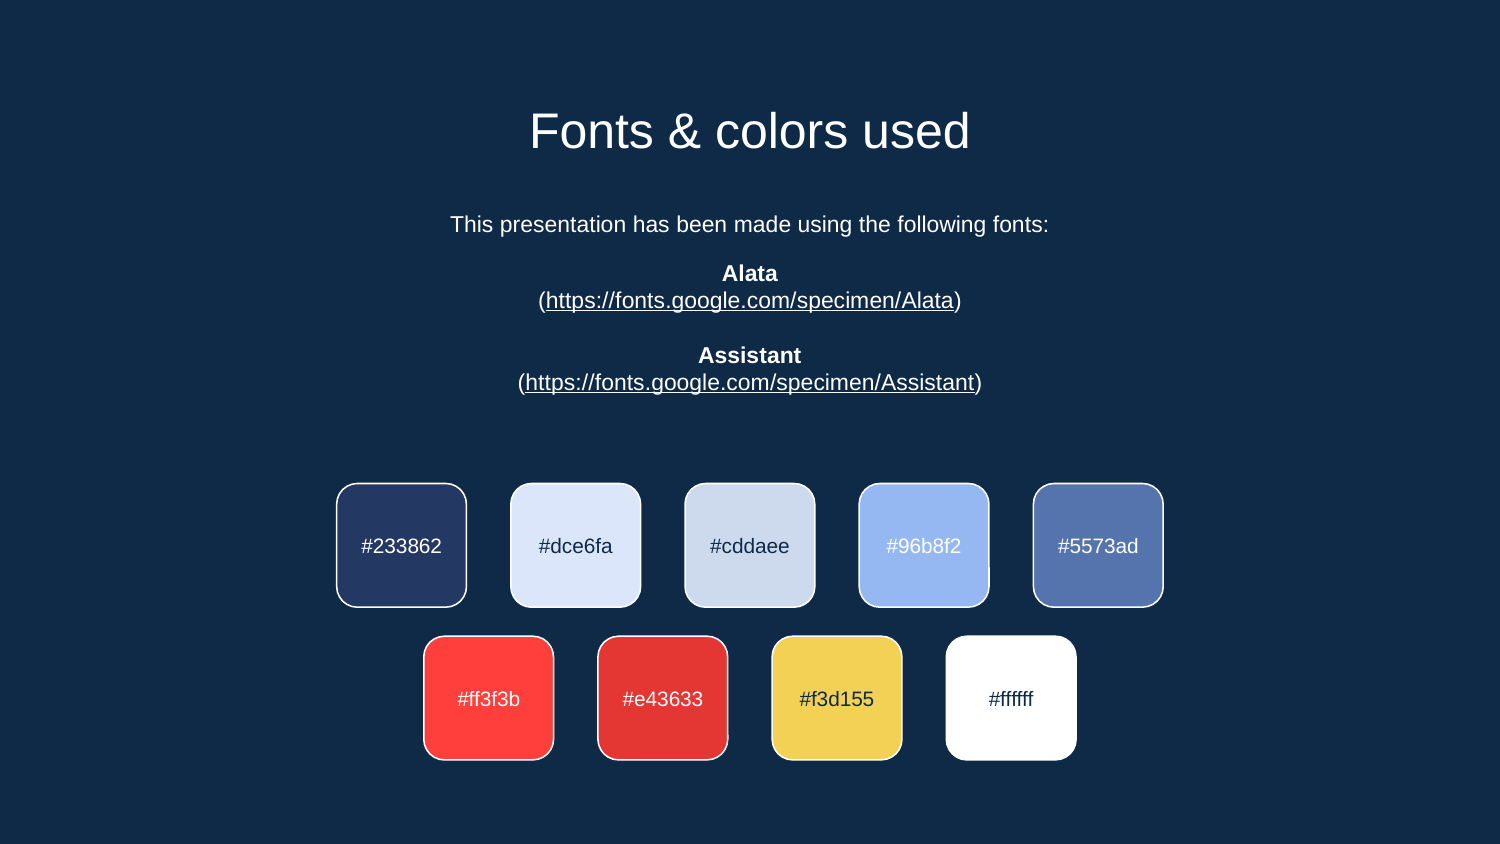

# Fonts & colors used
This presentation has been made using the following fonts:
Alata
(https://fonts.google.com/specimen/Alata)

Assistant
(https://fonts.google.com/specimen/Assistant)

#233862
#dce6fa
#cddaee
#96b8f2
#5573ad

#ff3f3b
#e43633
#f3d155
#ffffff